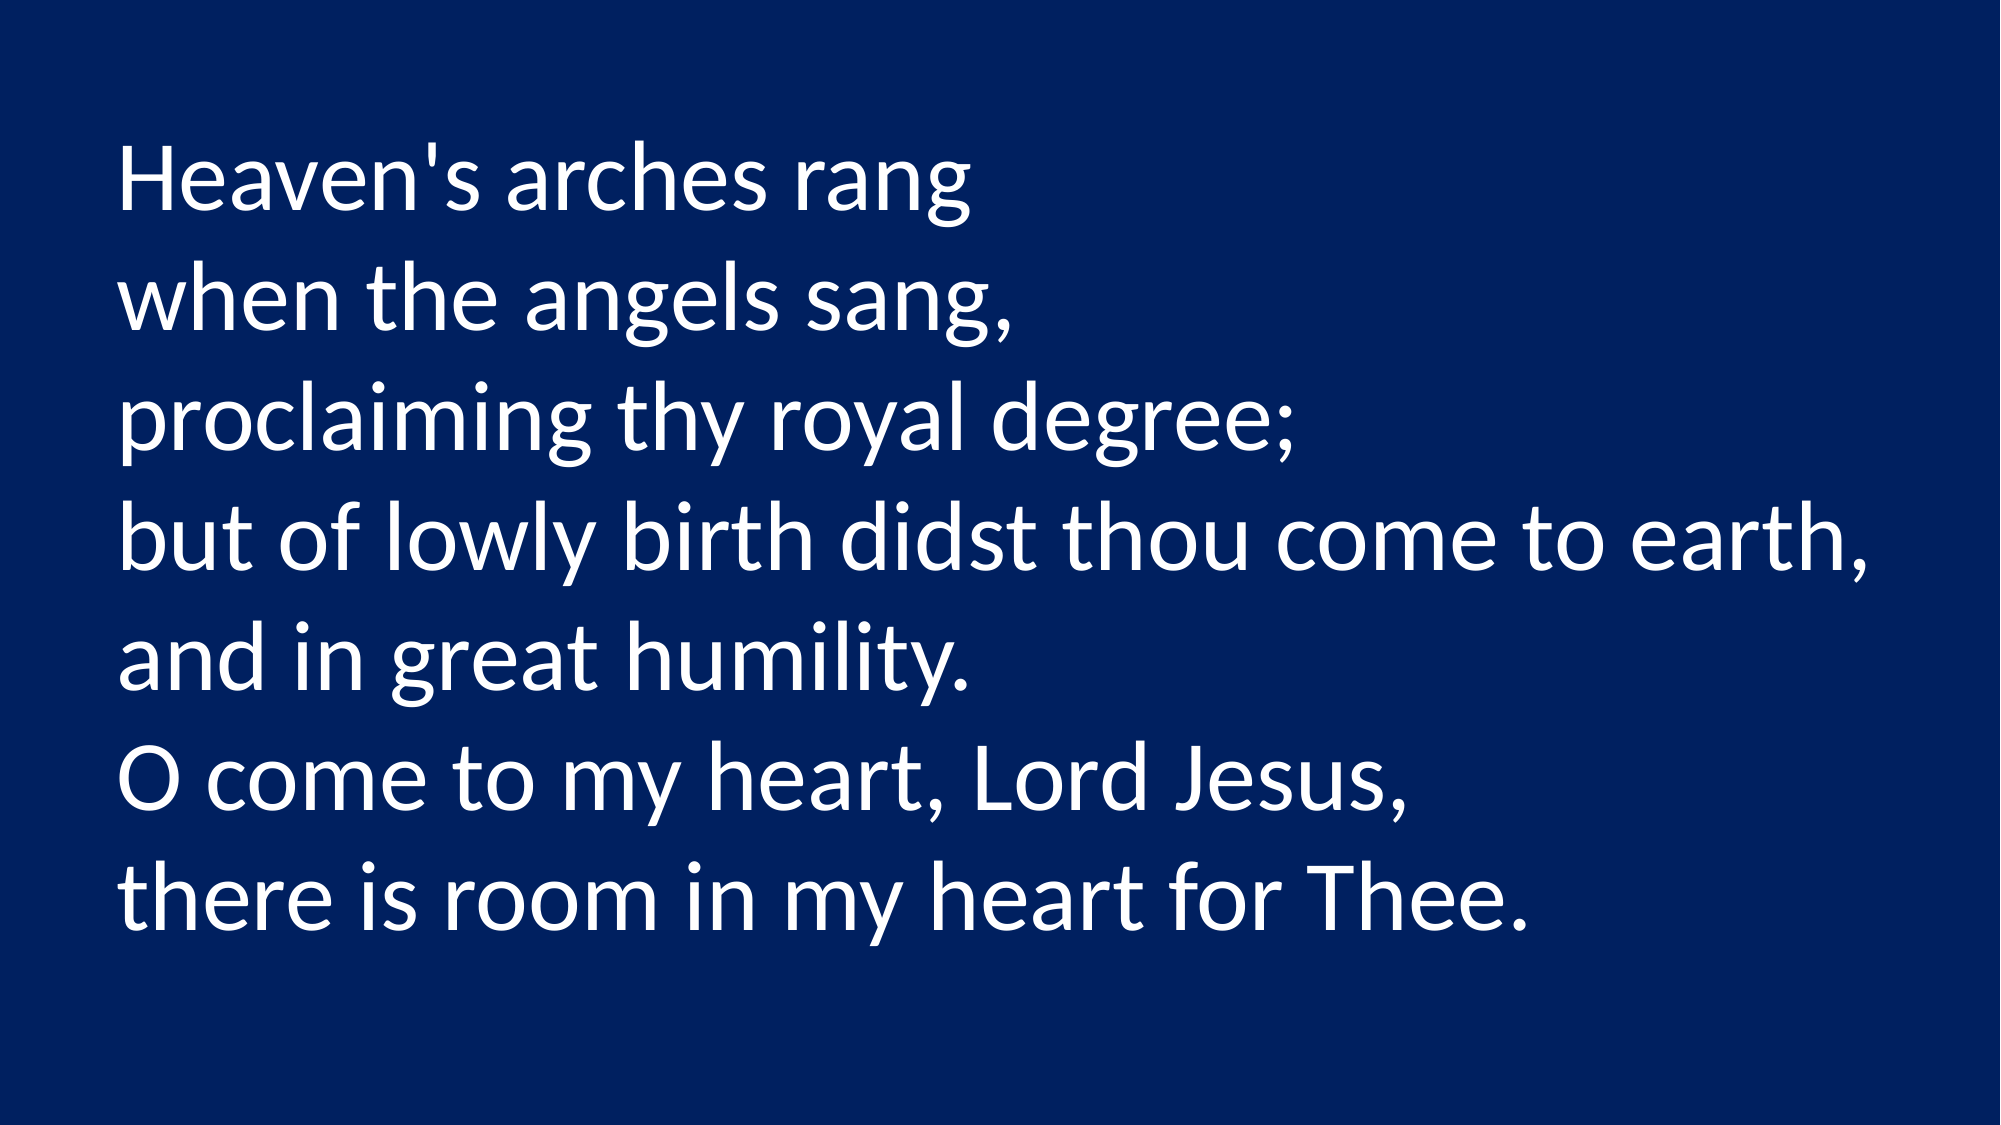

Heaven's arches rang
when the angels sang,
proclaiming thy royal degree;
but of lowly birth didst thou come to earth, and in great humility.
O come to my heart, Lord Jesus,
there is room in my heart for Thee.